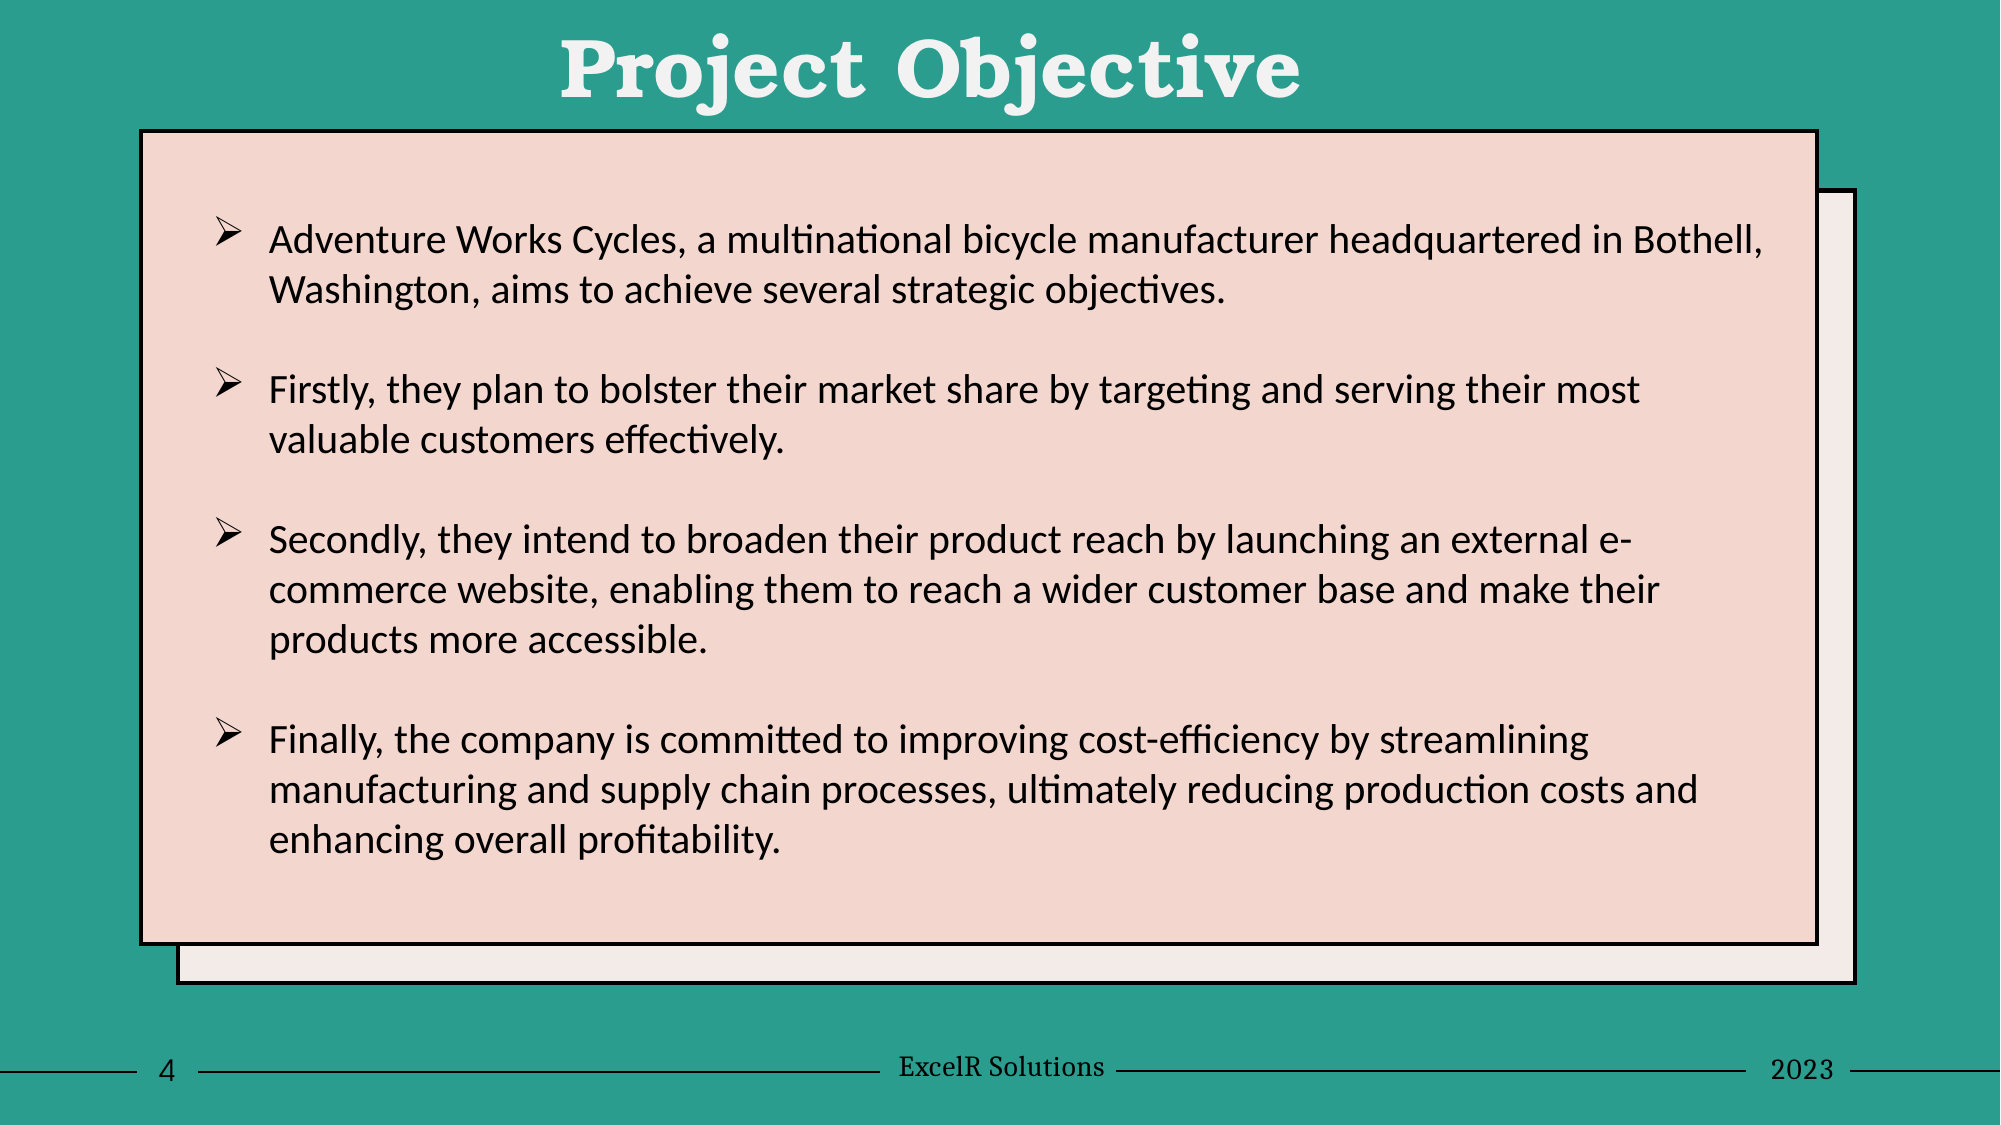

# Project Objective
Adventure Works Cycles, a multinational bicycle manufacturer headquartered in Bothell, Washington, aims to achieve several strategic objectives.

Firstly, they plan to bolster their market share by targeting and serving their most valuable customers effectively.

Secondly, they intend to broaden their product reach by launching an external e-commerce website, enabling them to reach a wider customer base and make their products more accessible.

Finally, the company is committed to improving cost-efficiency by streamlining manufacturing and supply chain processes, ultimately reducing production costs and enhancing overall profitability.

ExcelR Solutions
2023
4